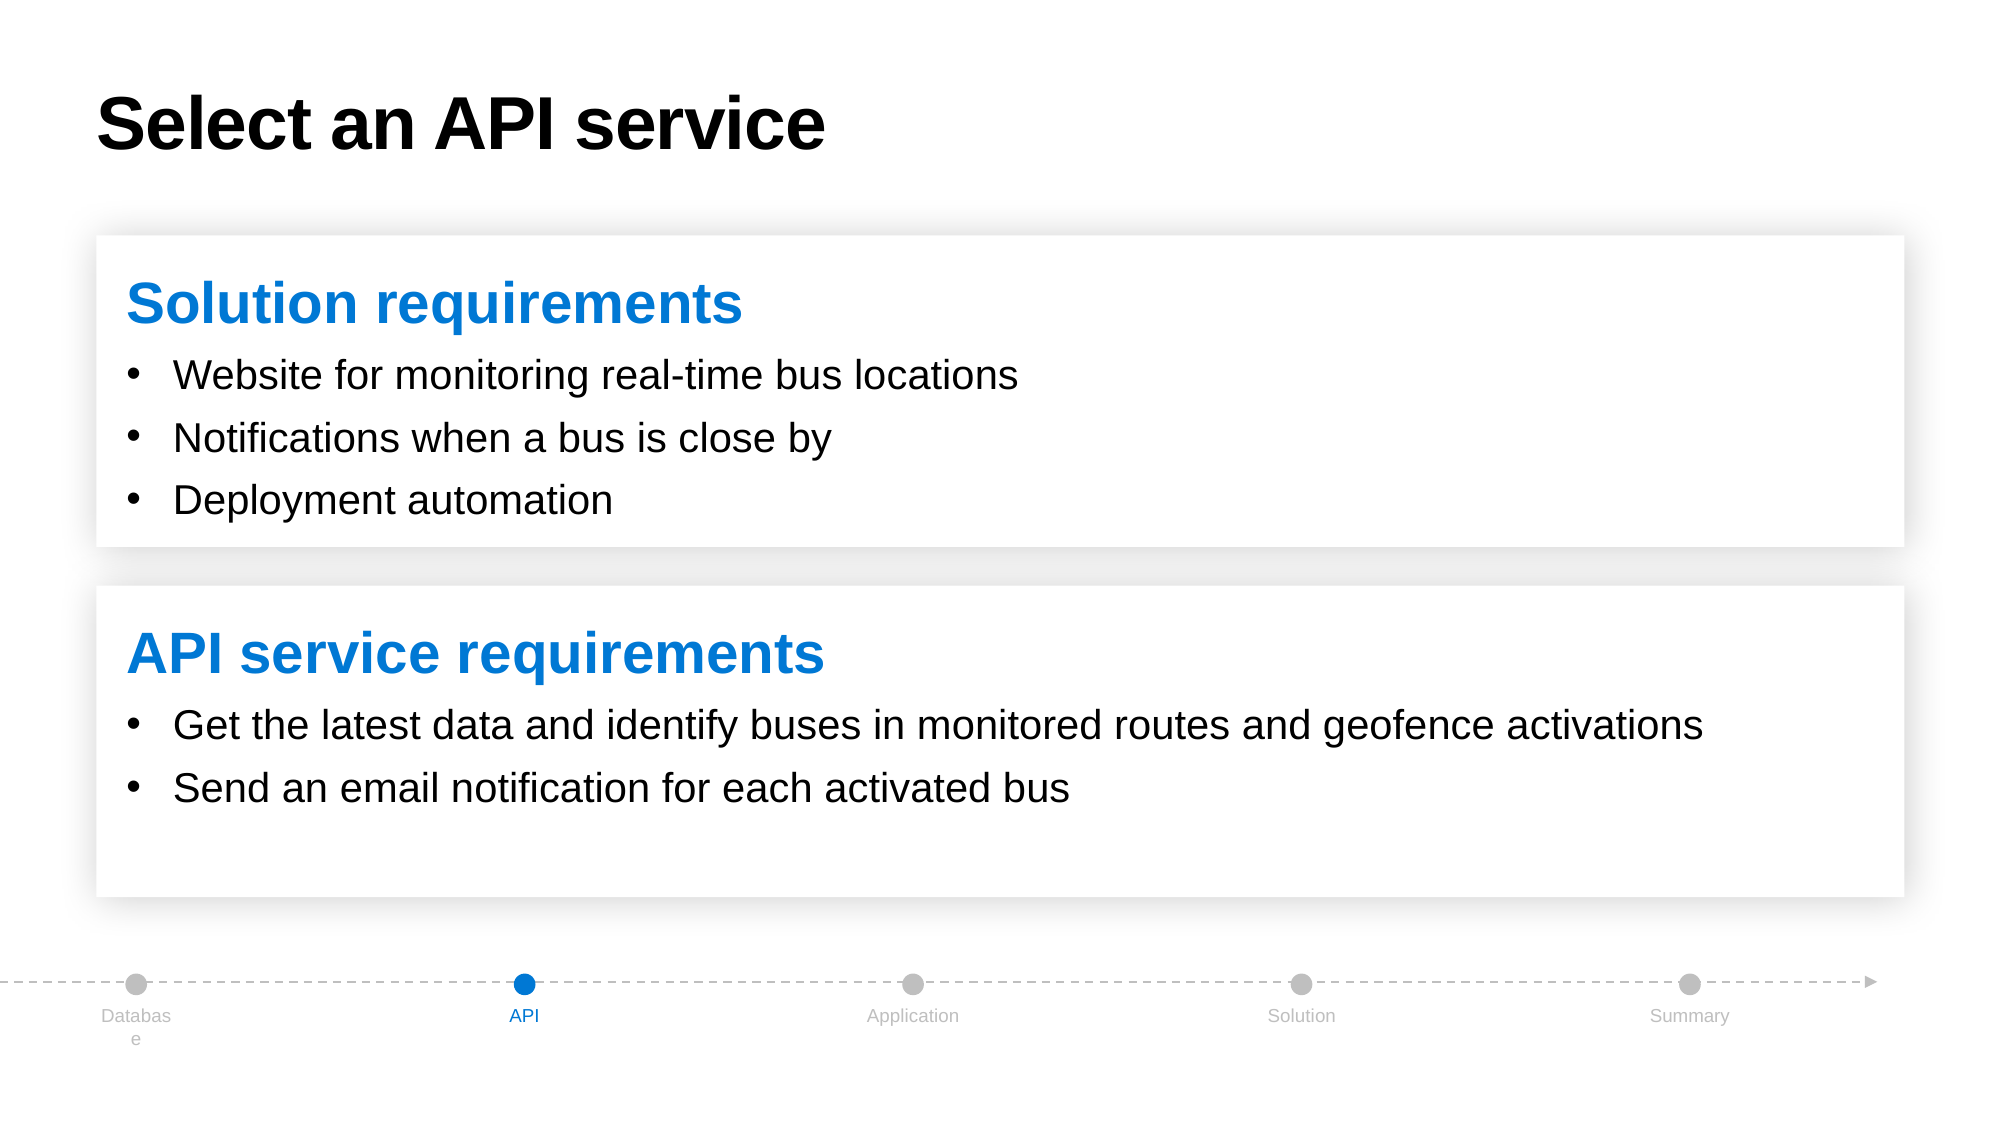

# Select an API service
Solution requirements
Website for monitoring real-time bus locations
Notifications when a bus is close by
Deployment automation
API service requirements
Get the latest data and identify buses in monitored routes and geofence activations
Send an email notification for each activated bus

Application
Database
API
Solution
Summary